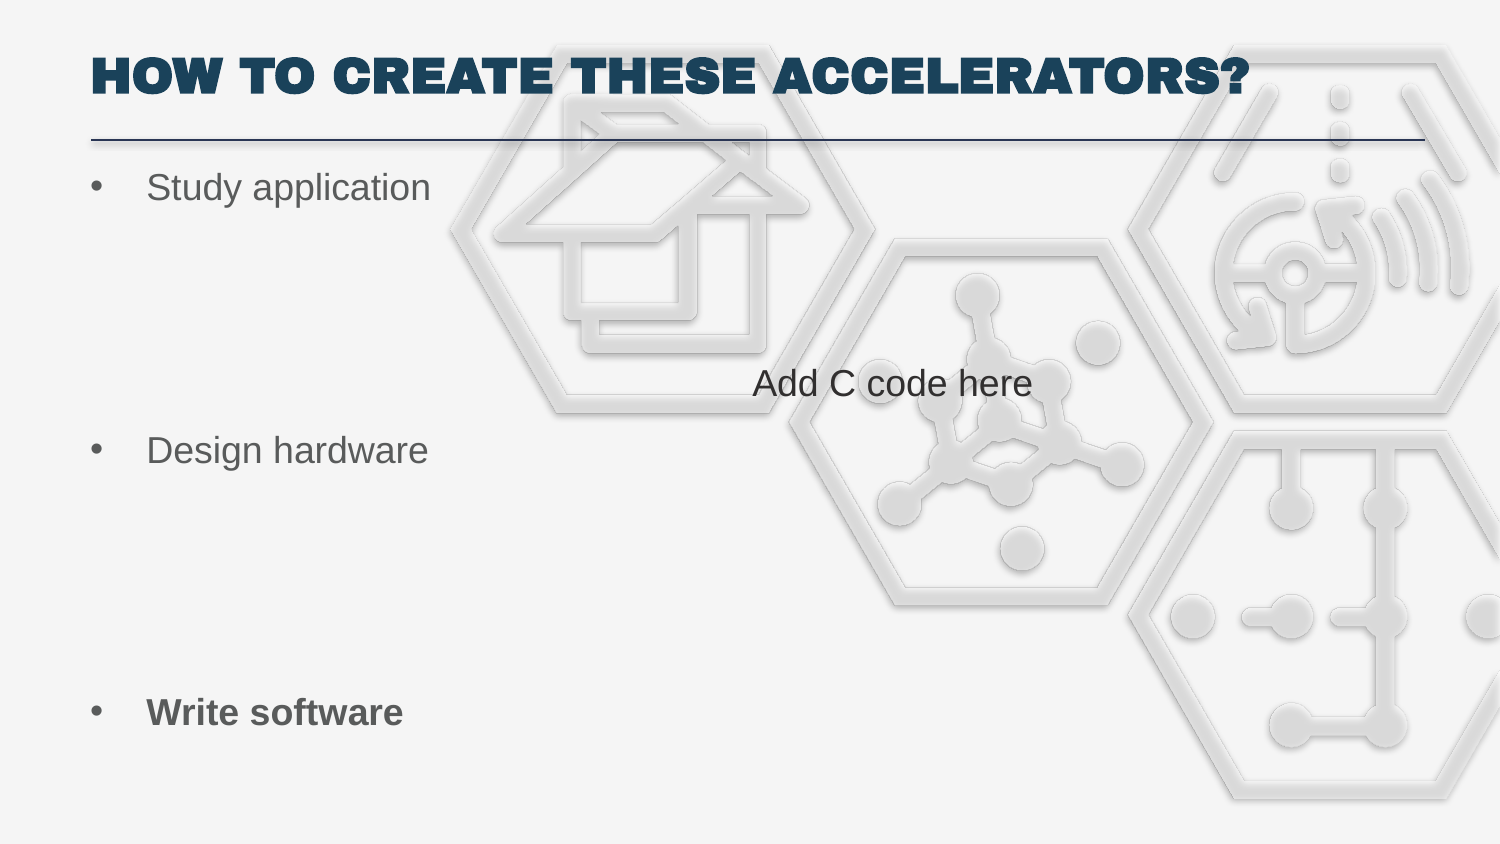

# How To Create These Accelerators?
Study application

Design hardware

Write software
Add C code here